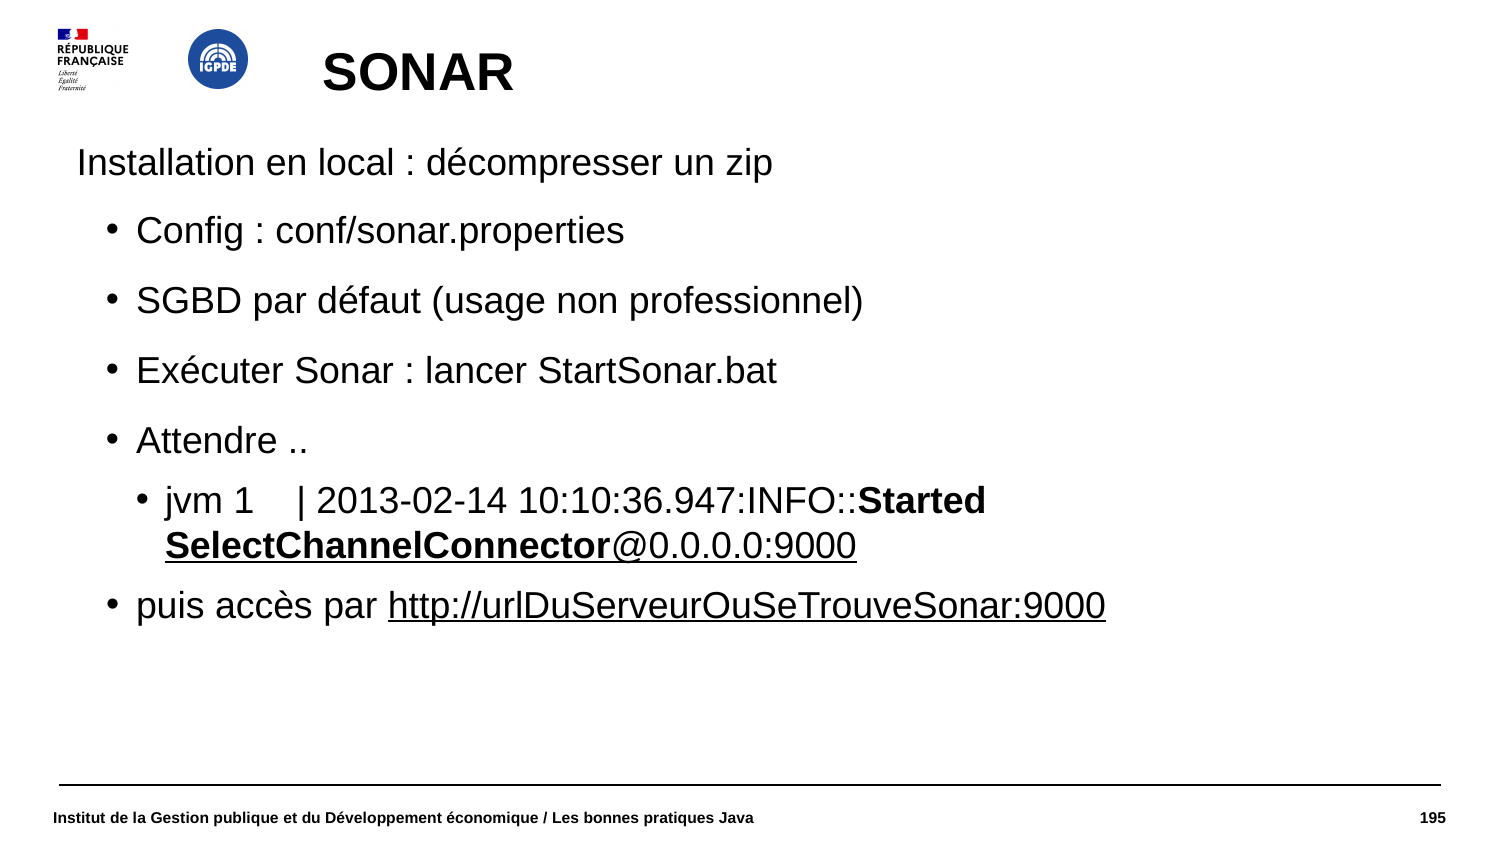

# SONAR
Installation en local : décompresser un zip
Config : conf/sonar.properties
SGBD par défaut (usage non professionnel)
Exécuter Sonar : lancer StartSonar.bat
Attendre ..
jvm 1    | 2013-02-14 10:10:36.947:INFO::Started SelectChannelConnector@0.0.0.0:9000
puis accès par http://urlDuServeurOuSeTrouveSonar:9000

Institut de la Gestion publique et du Développement économique / Les bonnes pratiques Java
195